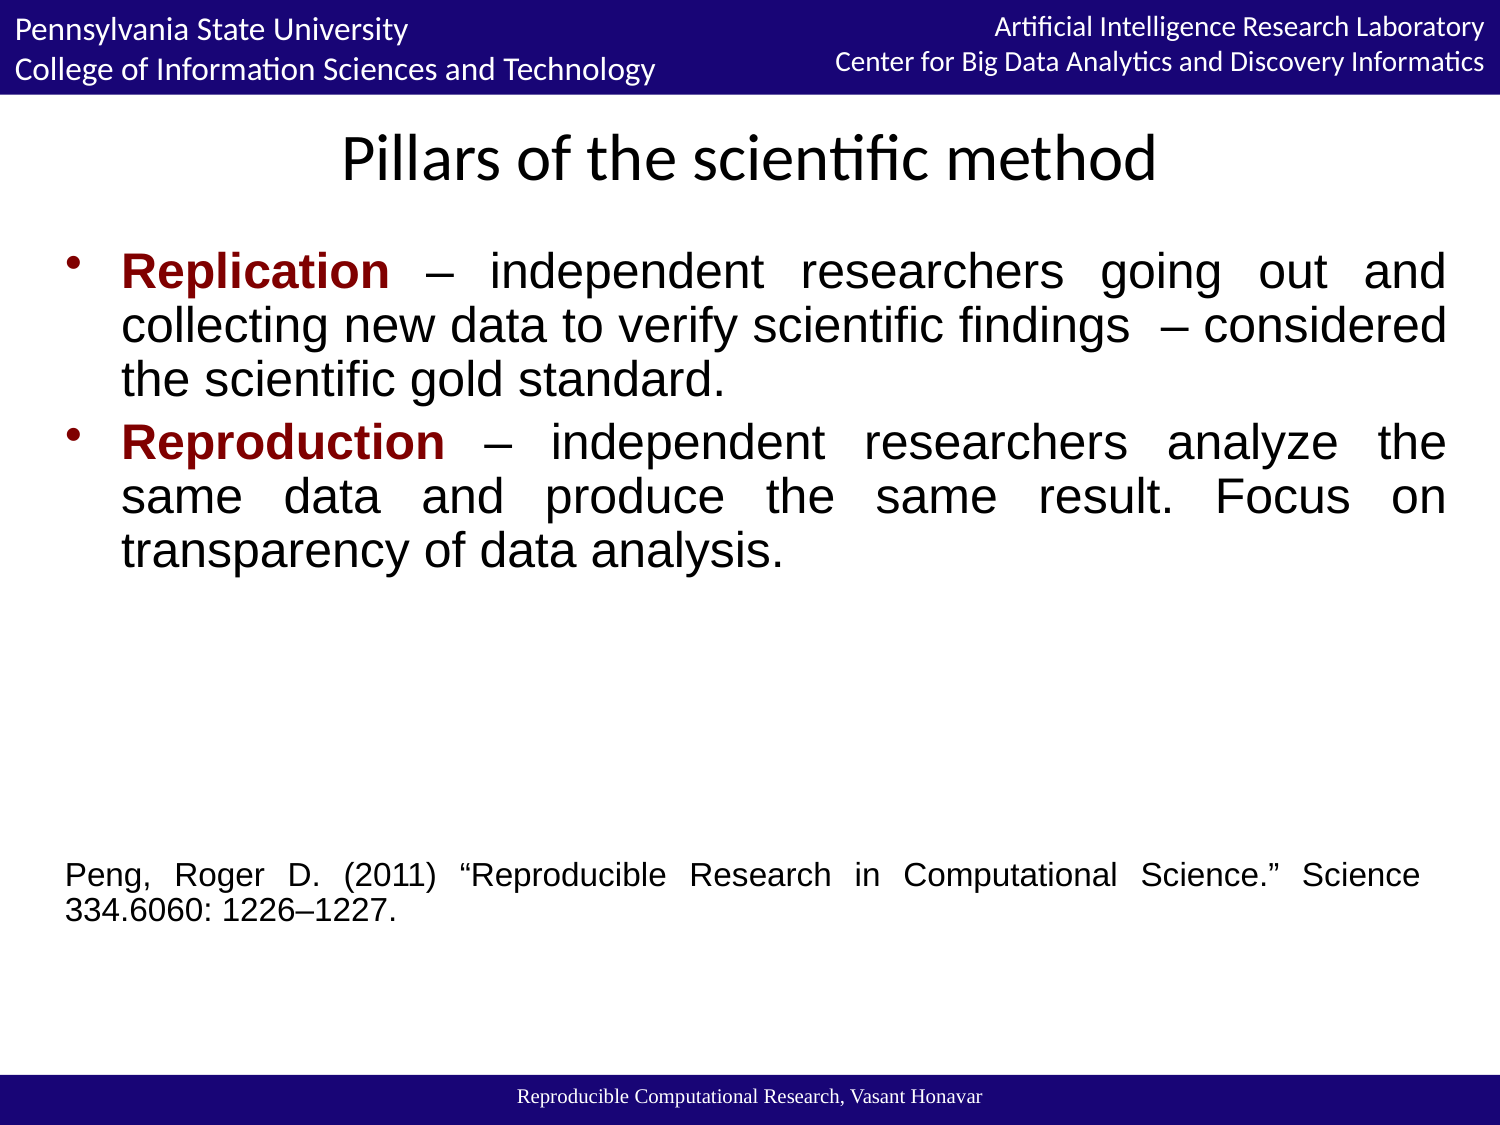

# Pillars of the scientific method
Replication – independent researchers going out and collecting new data to verify scientific findings  – considered the scientific gold standard.
Reproduction – independent researchers analyze the same data and produce the same result. Focus on transparency of data analysis.

Peng, Roger D. (2011) “Reproducible Research in Computational Science.” Science 334.6060: 1226–1227.
Reproducible Computational Research, Vasant Honavar